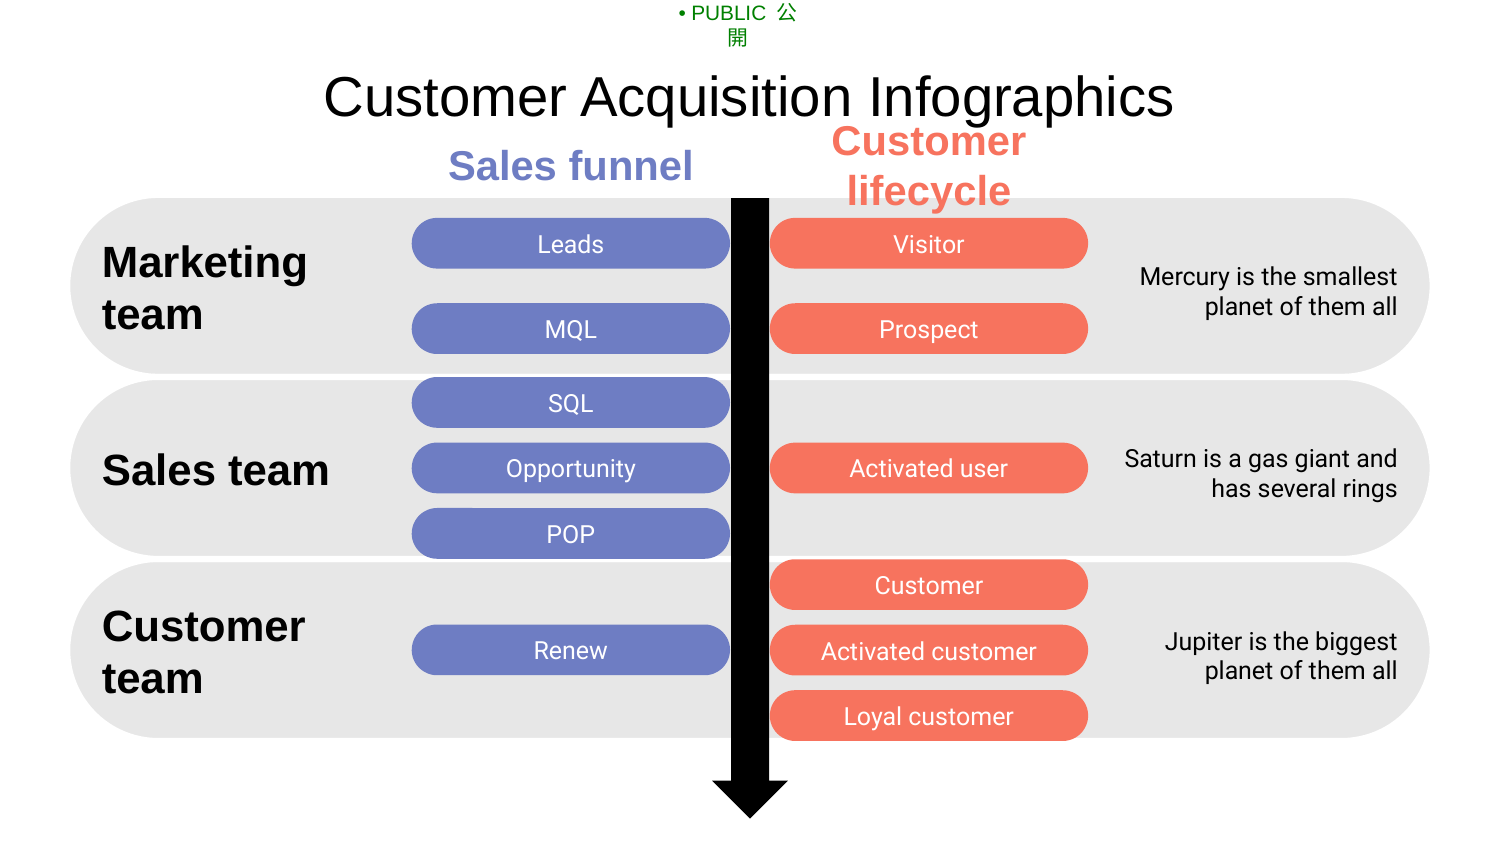

# Customer Acquisition Infographics
Sales funnel
Customer lifecycle

Mercury is the smallest planet of them all
Marketing team
Leads
MQL
Visitor
Prospect

Saturn is a gas giant and has several rings
Sales team
SQL
Opportunity
POP
Activated user

Jupiter is the biggest planet of them all
Customer team
Customer
Activated customer
Loyal customer
Renew